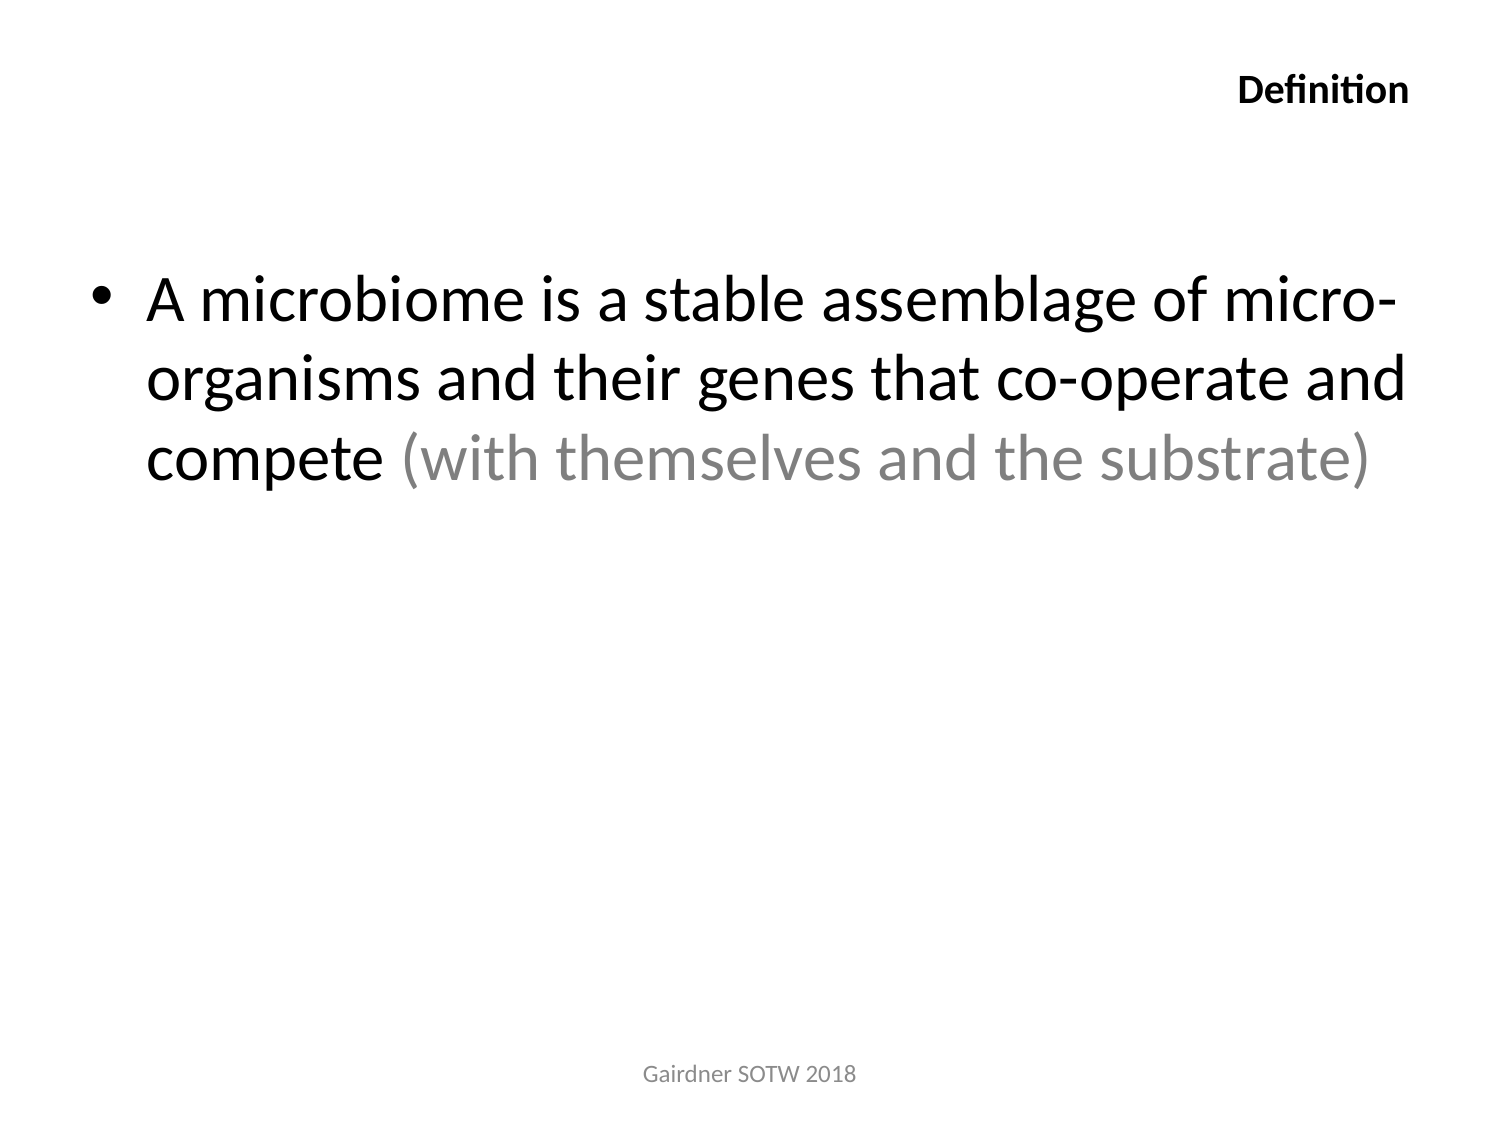

# Definition

A microbiome is a stable assemblage of micro-organisms and their genes that co-operate and compete (with themselves and the substrate)
Gairdner SOTW 2018